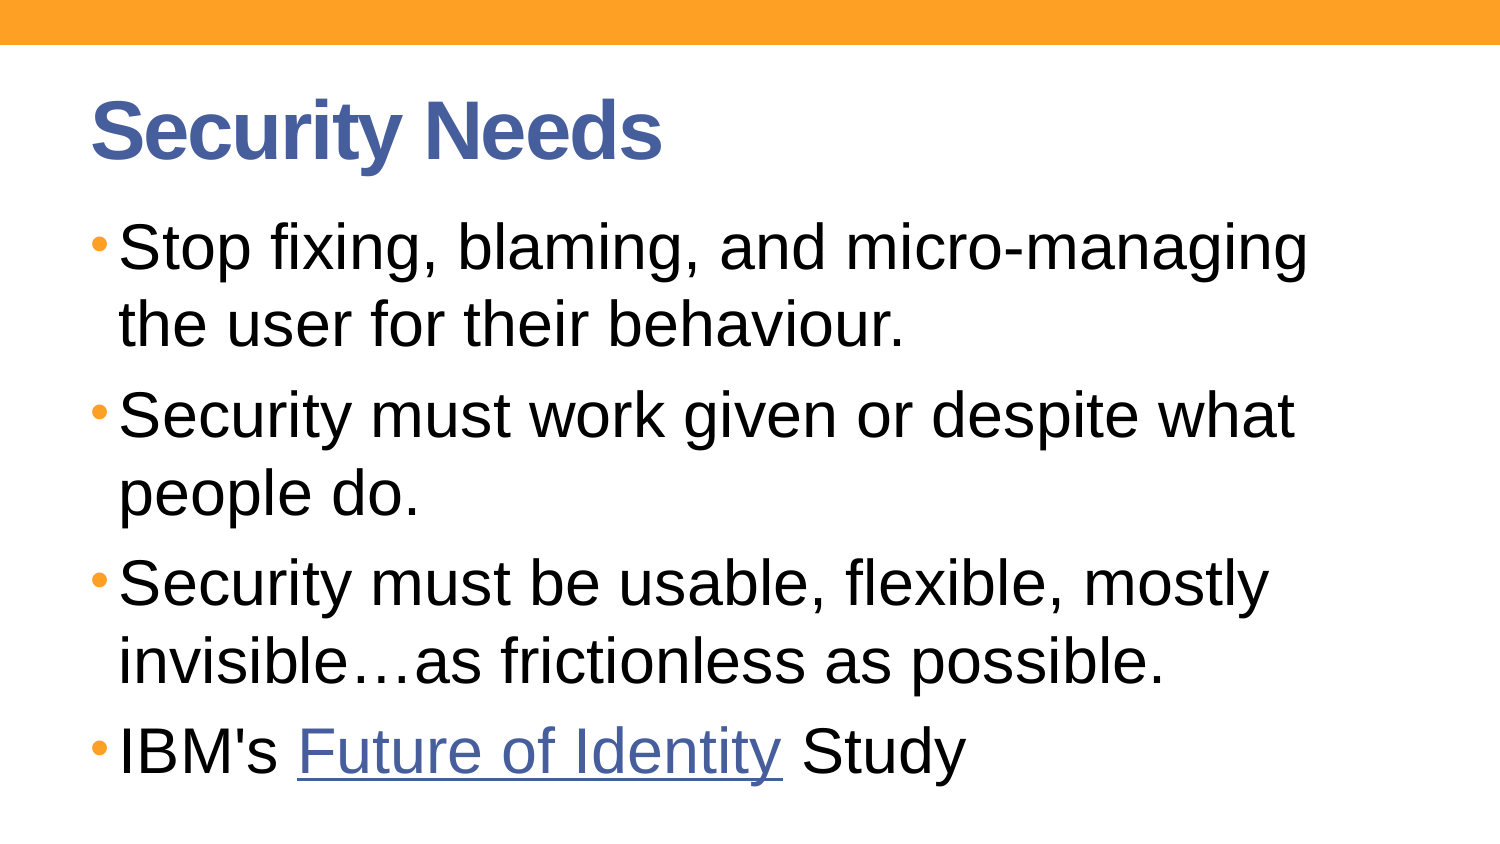

# Security Needs
Stop fixing, blaming, and micro-managing the user for their behaviour.
Security must work given or despite what people do.
Security must be usable, flexible, mostly invisible…as frictionless as possible.
IBM's Future of Identity Study